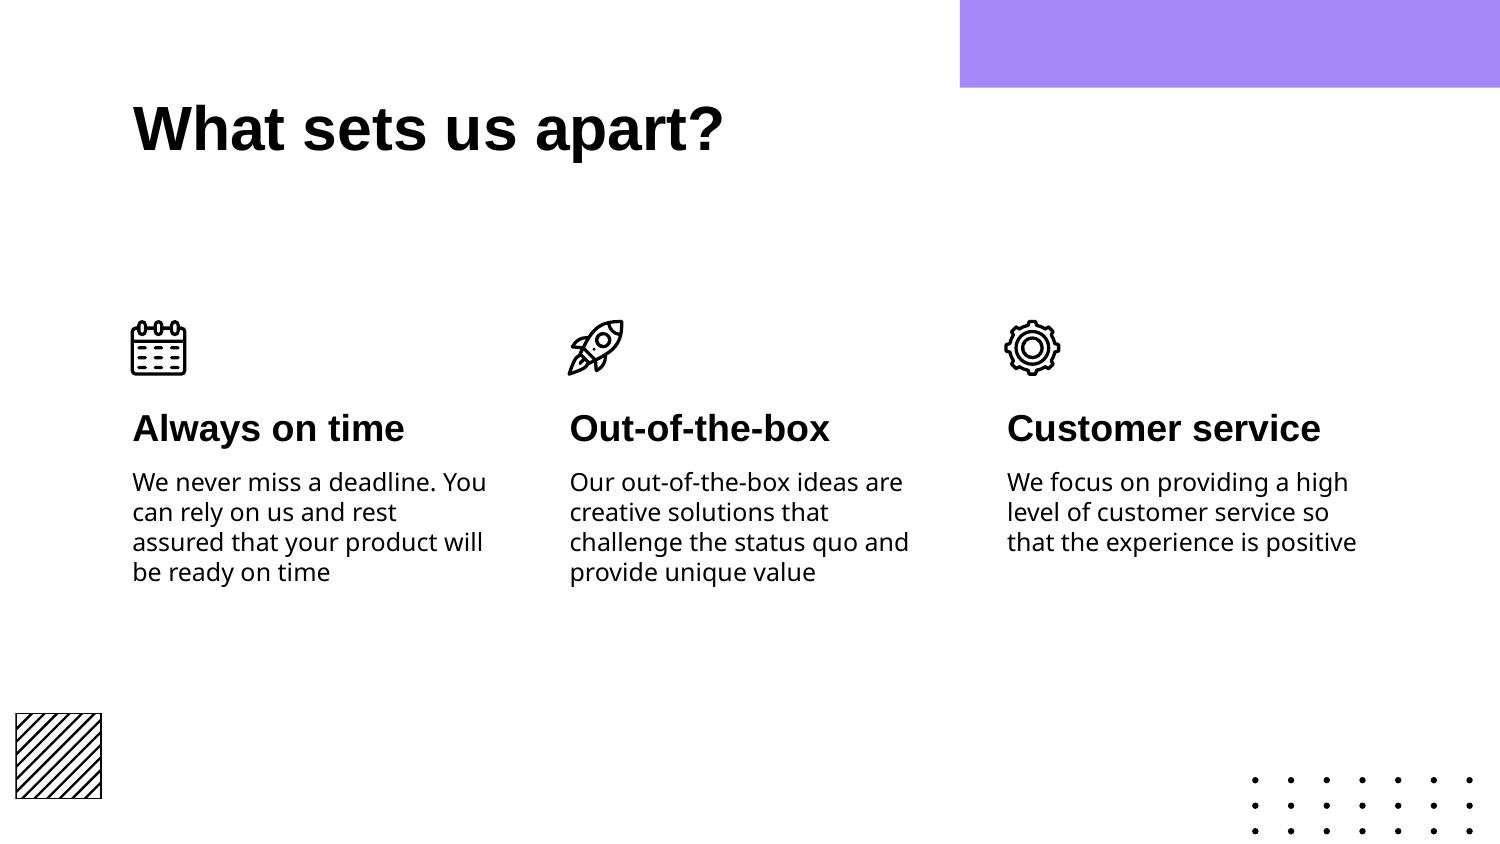

# What sets us apart?

Always on time
Out-of-the-box
Customer service
We never miss a deadline. You can rely on us and rest assured that your product will be ready on time
Our out-of-the-box ideas are creative solutions that challenge the status quo and provide unique value
We focus on providing a high level of customer service so that the experience is positive